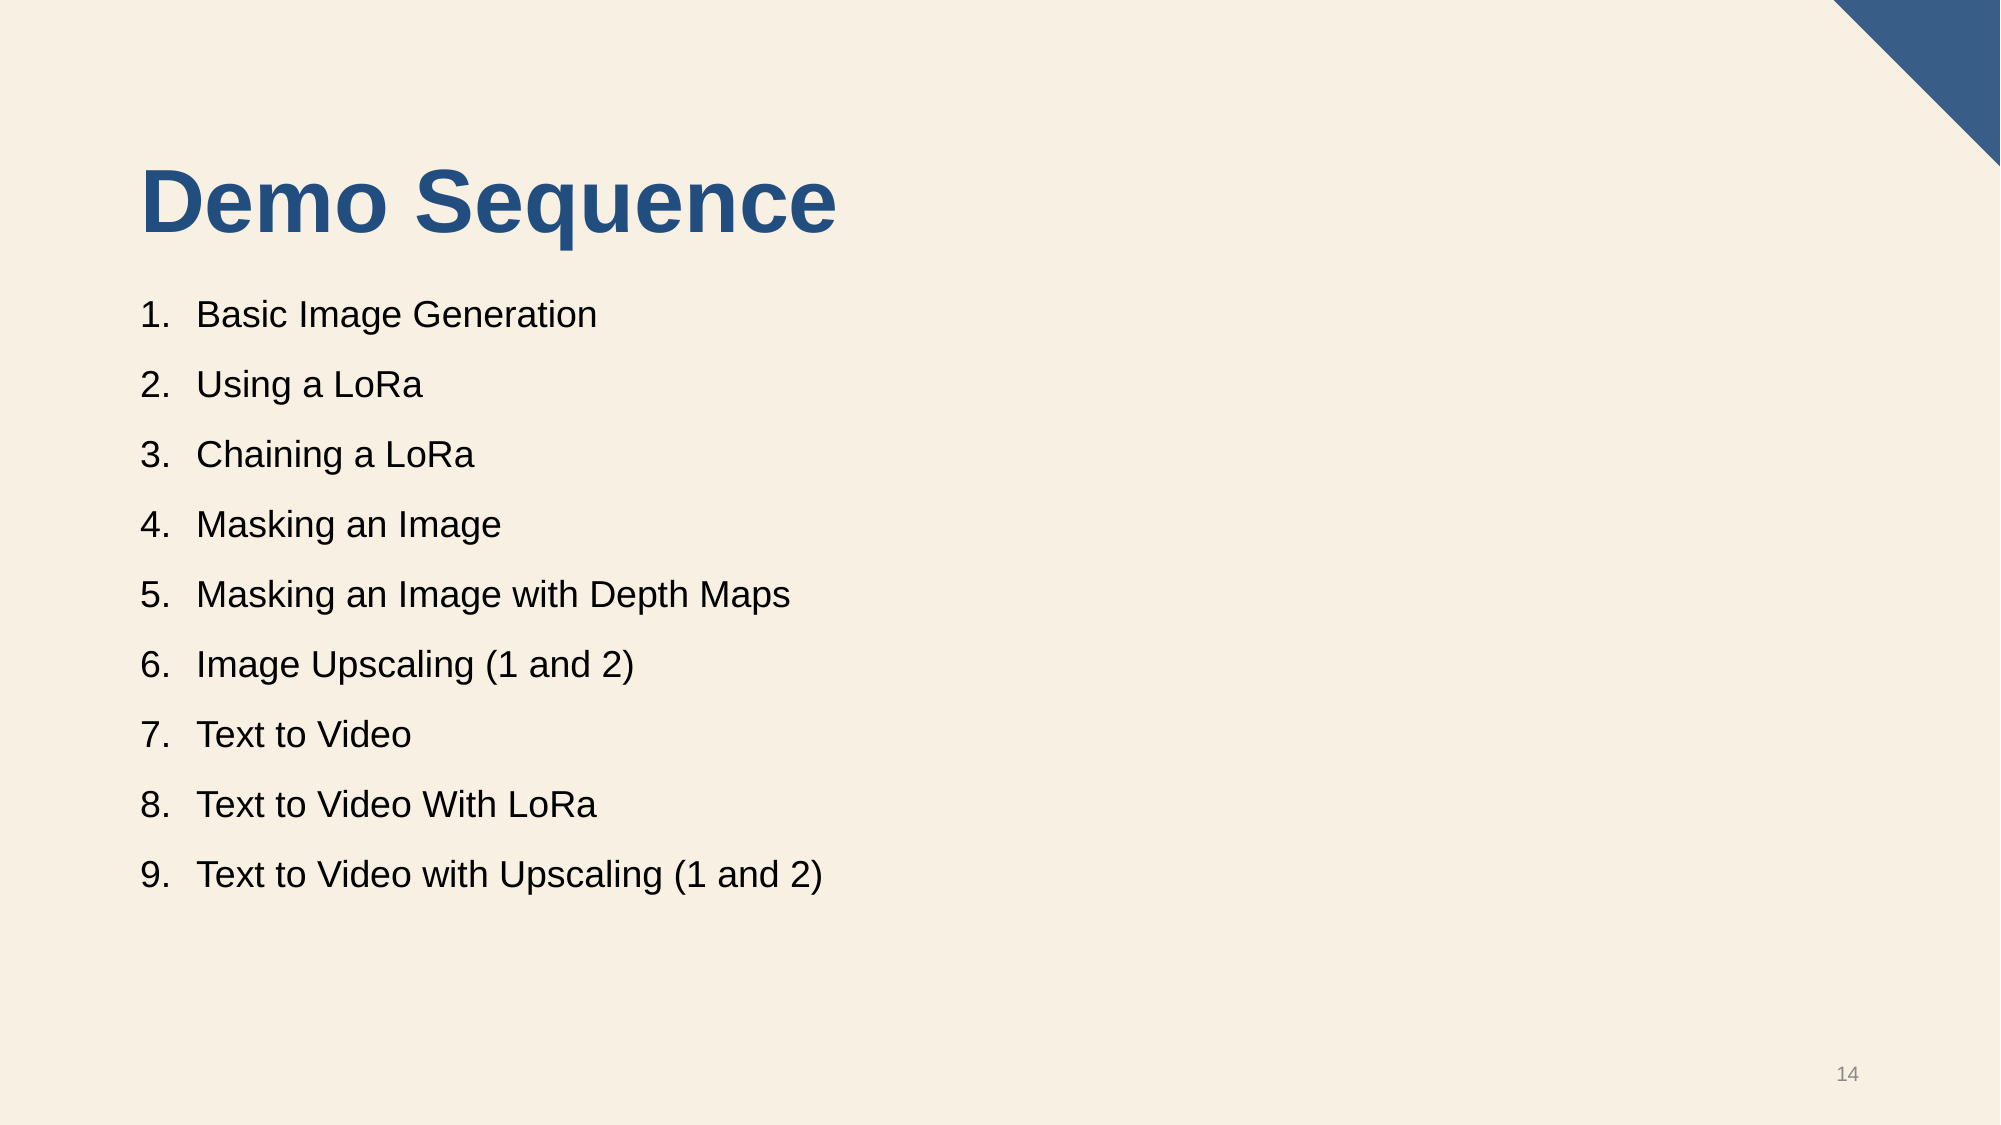

# Demo Sequence
Basic Image Generation
Using a LoRa
Chaining a LoRa
Masking an Image
Masking an Image with Depth Maps
Image Upscaling (1 and 2)
Text to Video
Text to Video With LoRa
Text to Video with Upscaling (1 and 2)

14